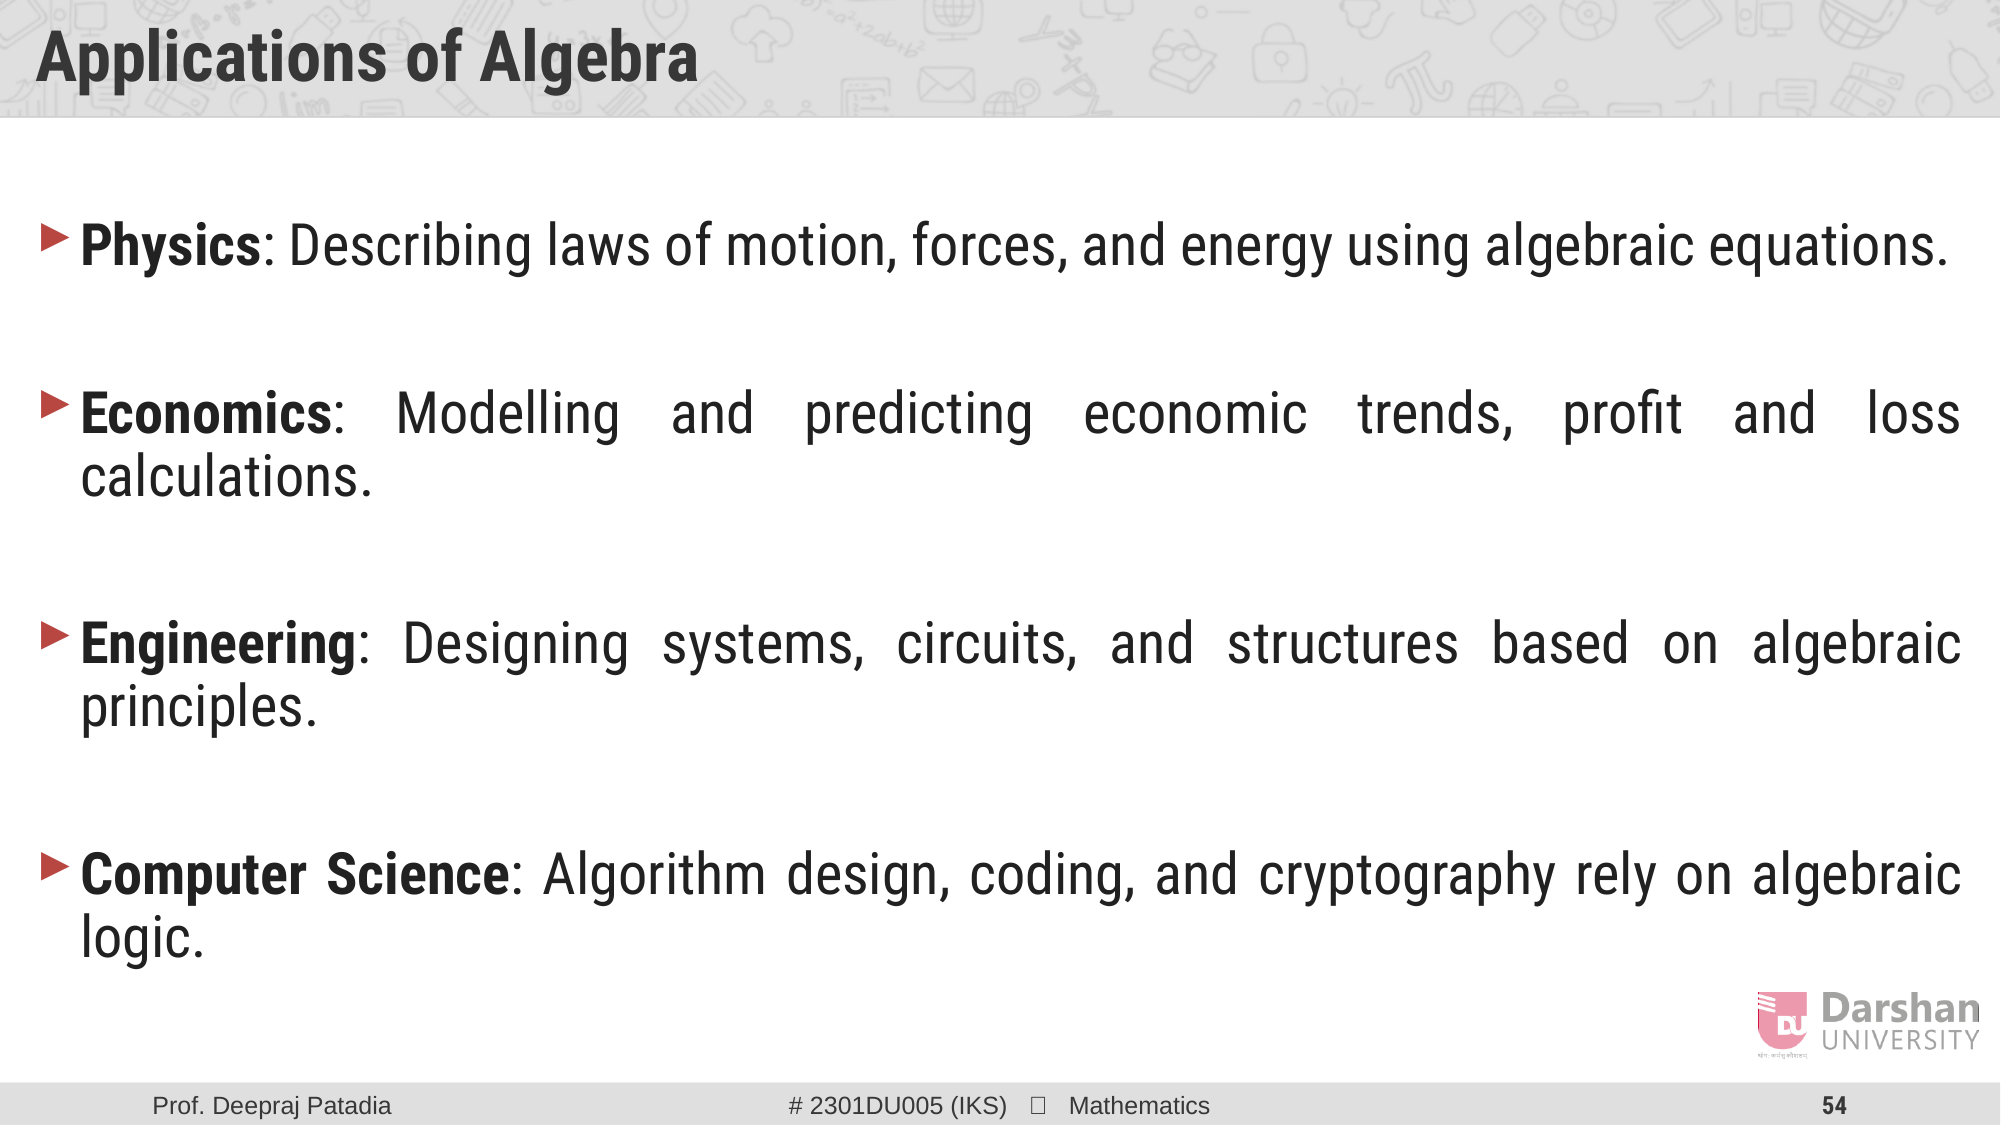

# Applications of Algebra
Physics: Describing laws of motion, forces, and energy using algebraic equations.

Economics: Modelling and predicting economic trends, profit and loss calculations.

Engineering: Designing systems, circuits, and structures based on algebraic principles.

Computer Science: Algorithm design, coding, and cryptography rely on algebraic logic.